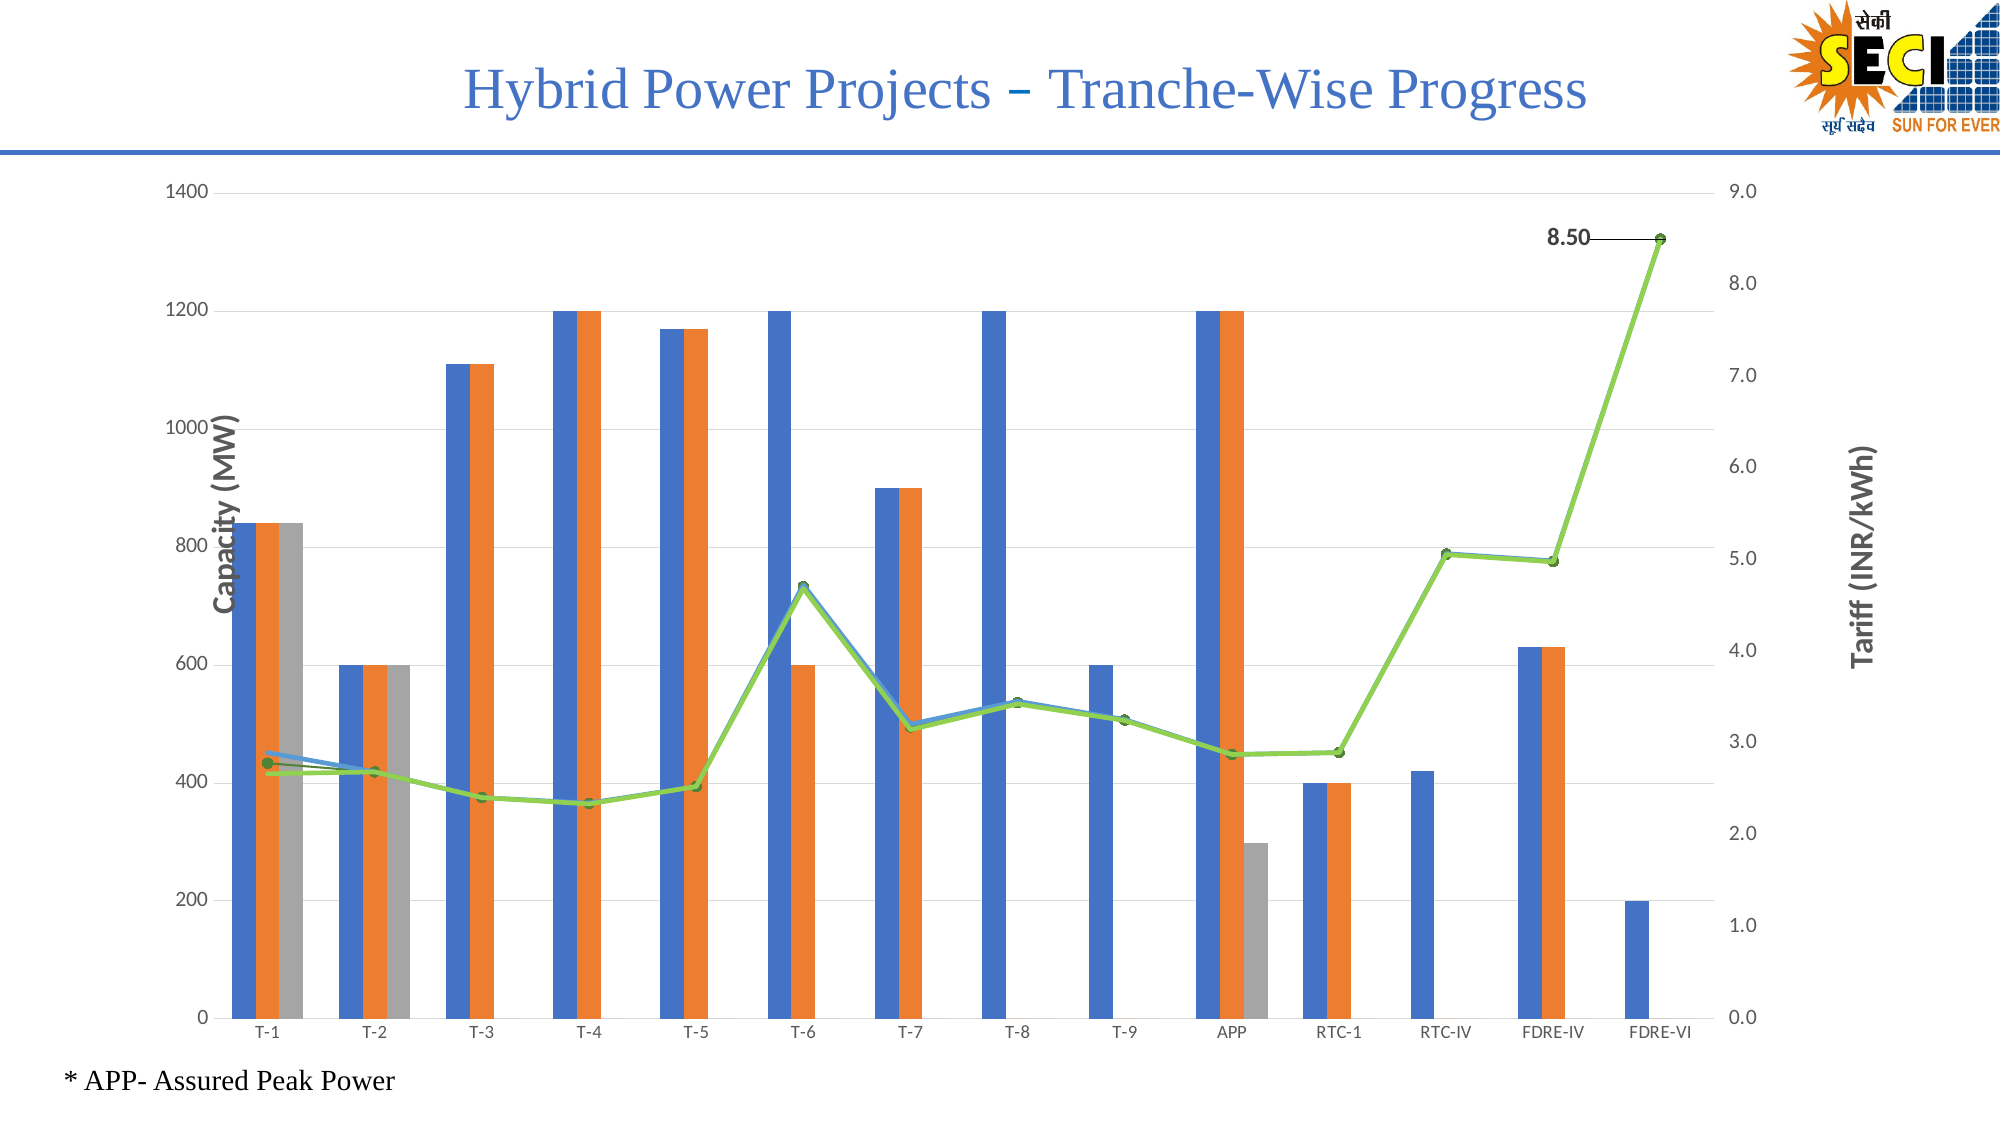

Hybrid Power Projects – Tranche-Wise Progress

### Chart

| Category | Awarded (MW) | PPA Signed (MW) | Commissioned (MW) | Average tariff (INR/kWh) | Max. tariff (INR/kWh) | Min. tariff (INR/kWh) |
|---|---|---|---|---|---|---|
| T-1 | 840.0 | 840.0 | 840.0 | 2.785 | 2.9 | 2.67 |
| T-2 | 600.0 | 600.0 | 600.0 | 2.69 | 2.69 | 2.69 |
| T-3 | 1110.0 | 1110.0 | 0.0 | 2.41 | 2.41 | 2.41 |
| T-4 | 1200.0 | 1200.0 | 0.0 | 2.3449999999999998 | 2.35 | 2.34 |
| T-5 | 1170.0 | 1170.0 | 0.0 | 2.53 | 2.53 | 2.53 |
| T-6 | 1200.0 | 600.0 | 0.0 | 4.710000000000001 | 4.73 | 4.69 |
| T-7 | 900.0 | 900.0 | 0.0 | 3.1799999999999997 | 3.21 | 3.15 |
| T-8 | 1200.0 | 0.0 | 0.0 | 3.4450000000000003 | 3.46 | 3.43 |
| T-9 | 600.0 | 0.0 | 0.0 | 3.255 | 3.26 | 3.25 |
| APP | 1200.0 | 1200.0 | 297.42 | 2.88 | 2.88 | 2.88 |
| RTC-1 | 400.0 | 400.0 | 0.0 | 2.9 | 2.9 | 2.9 |
| RTC-IV | 420.0 | 0.0 | 0.0 | 5.0649999999999995 | 5.07 | 5.06 |
| FDRE-IV | 630.0 | 630.0 | 0.0 | 4.985 | 4.99 | 4.98 |
| FDRE-VI | 200.0 | 0.0 | 0.0 | 8.5 | 8.5 | 8.5 |
* APP- Assured Peak Power